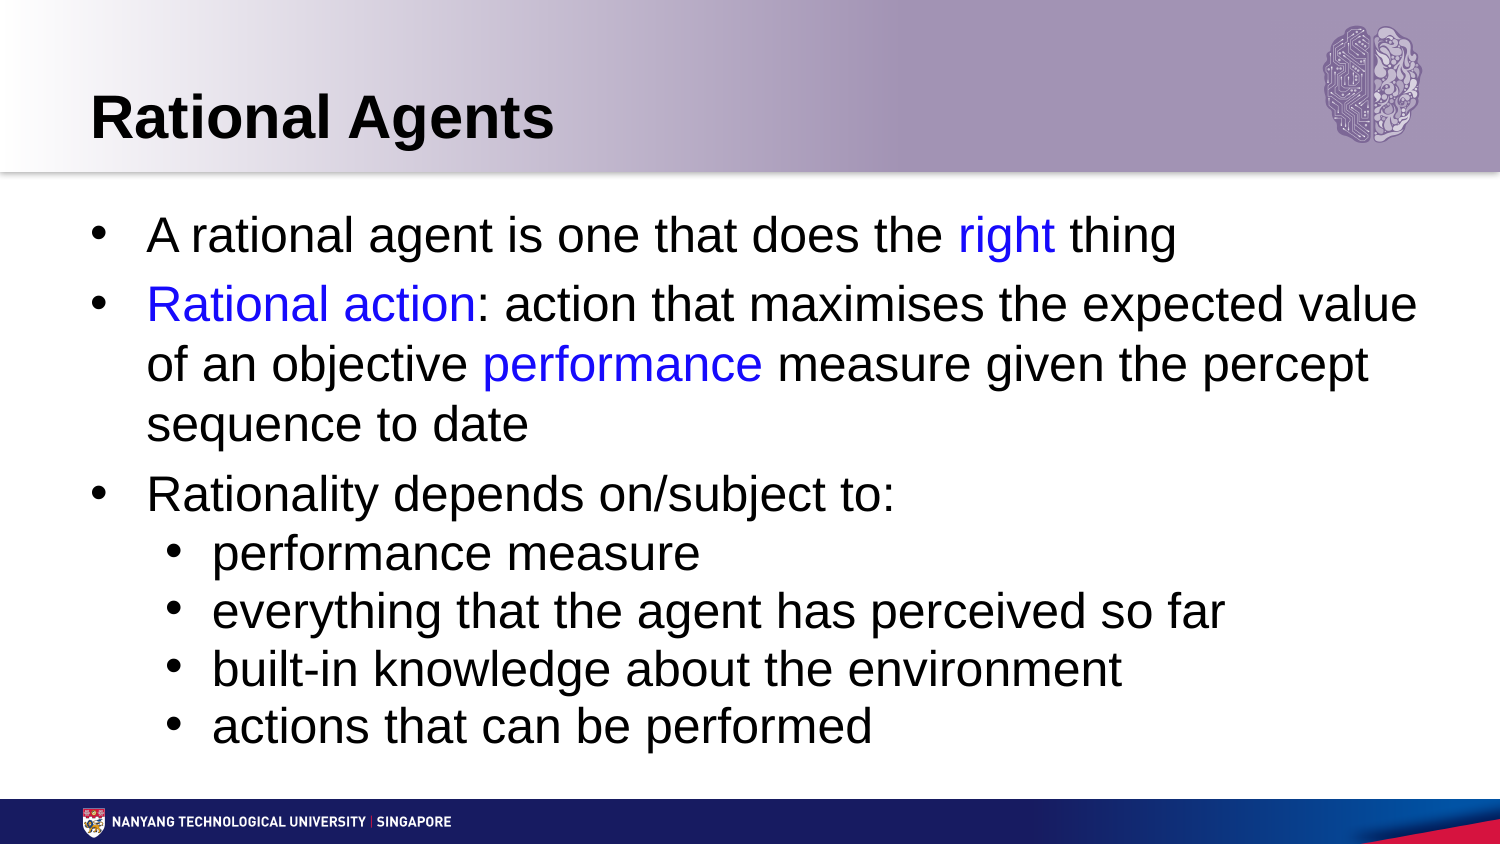

# Rational Agents
A rational agent is one that does the right thing
Rational action: action that maximises the expected value of an objective performance measure given the percept sequence to date
Rationality depends on/subject to:
performance measure
everything that the agent has perceived so far
built-in knowledge about the environment
actions that can be performed